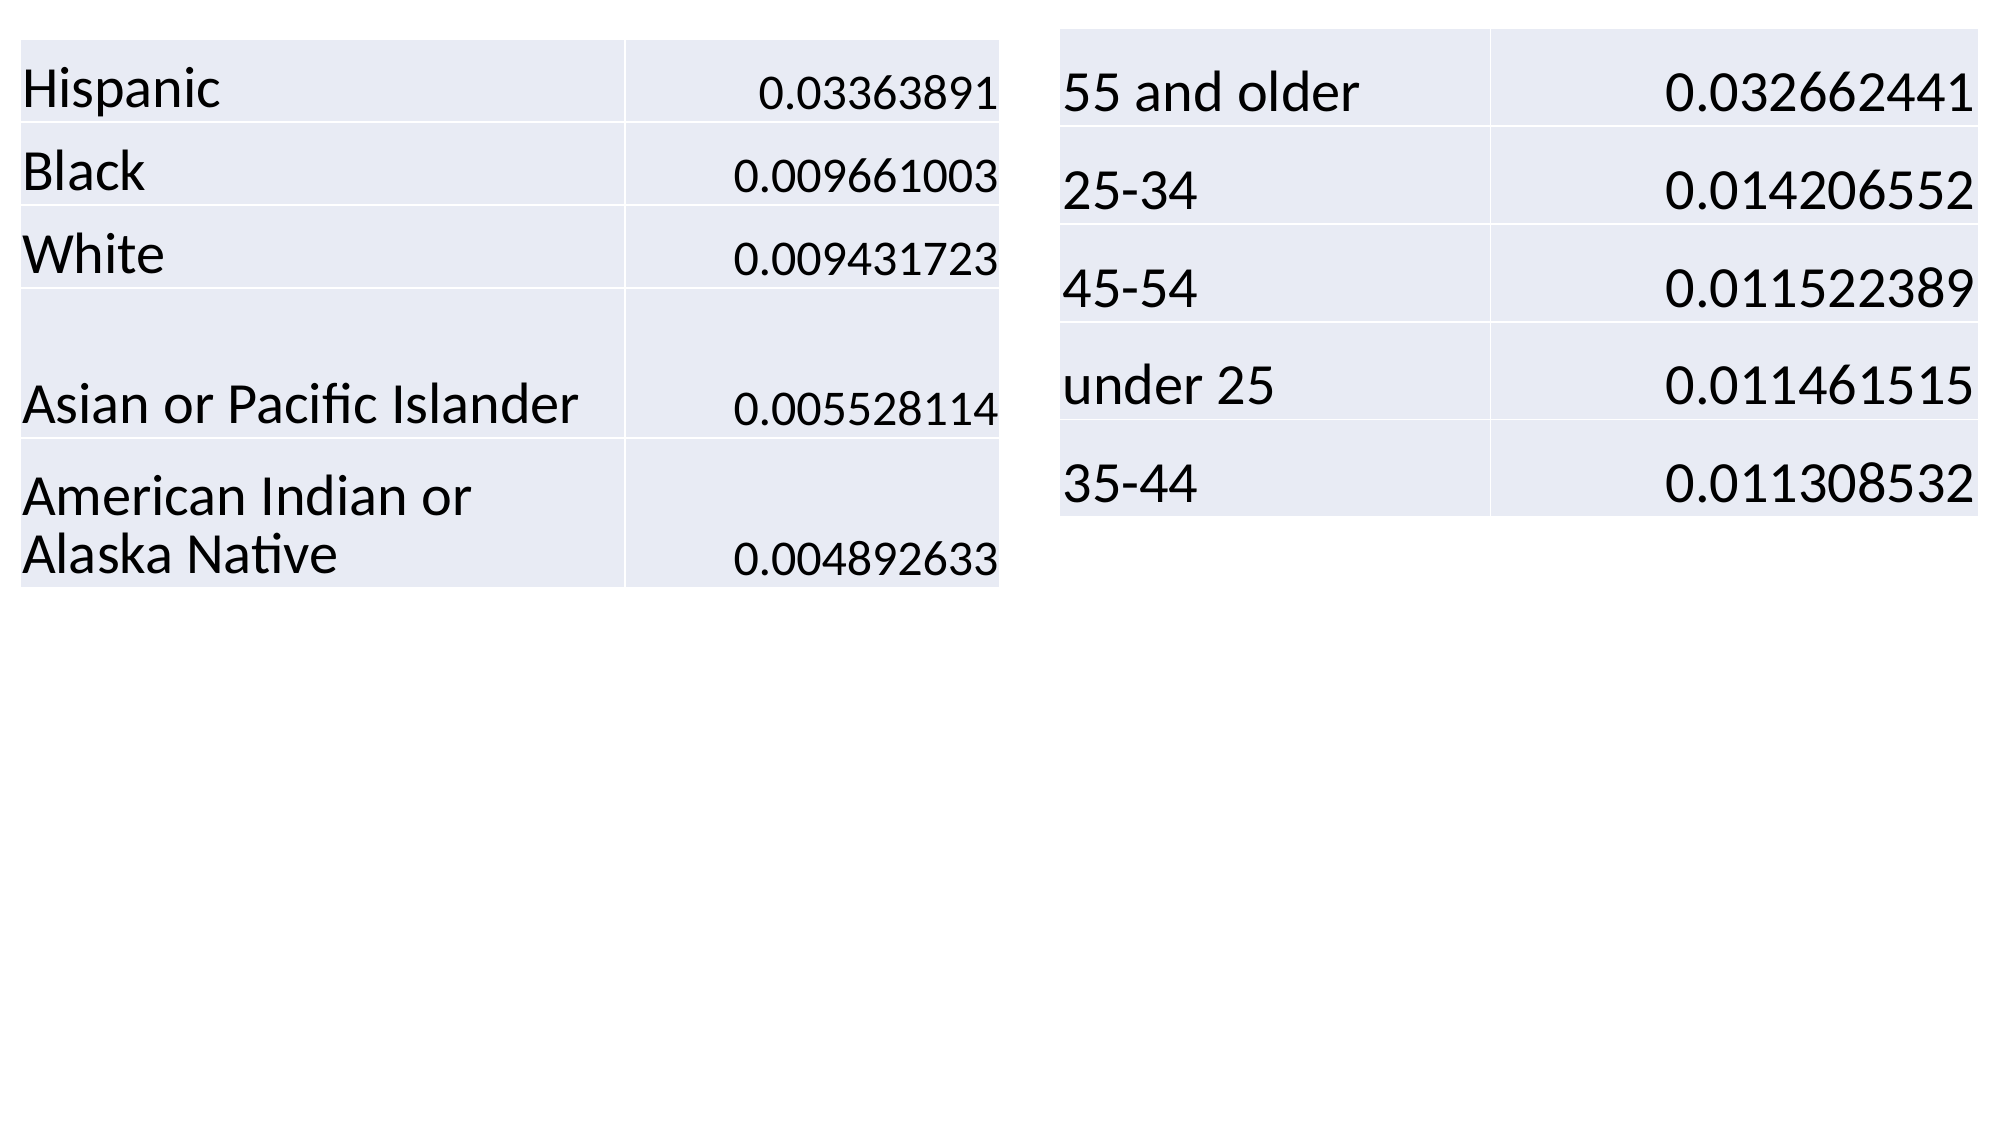

| 55 and older | 0.032662441 |
| --- | --- |
| 25-34 | 0.014206552 |
| 45-54 | 0.011522389 |
| under 25 | 0.011461515 |
| 35-44 | 0.011308532 |
| Hispanic | 0.03363891 |
| --- | --- |
| Black | 0.009661003 |
| White | 0.009431723 |
| Asian or Pacific Islander | 0.005528114 |
| American Indian or Alaska Native | 0.004892633 |
#